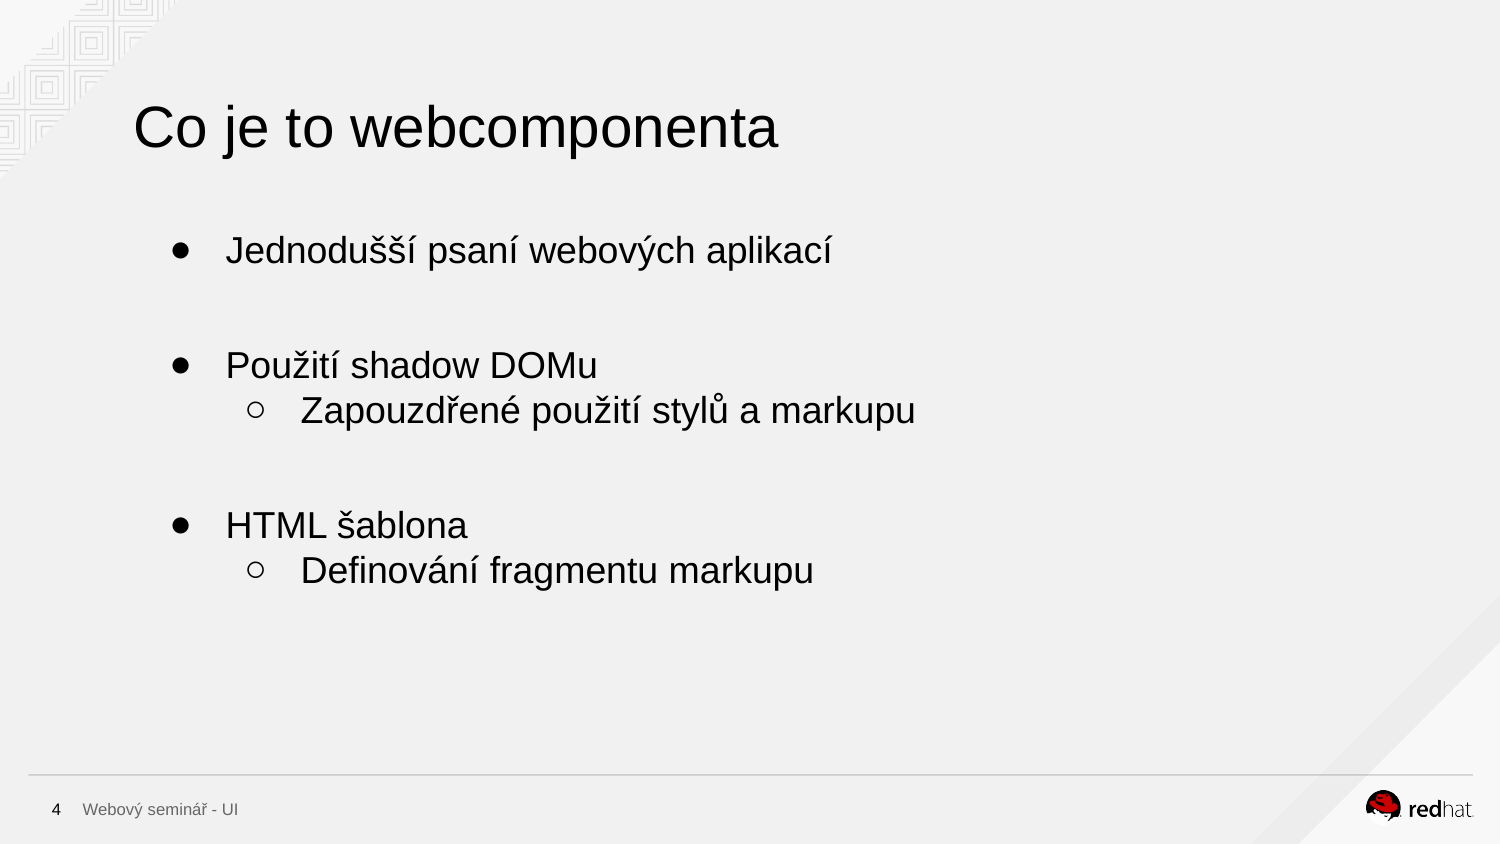

# Co je to webcomponenta

Jednodušší psaní webových aplikací

Použití shadow DOMu
Zapouzdřené použití stylů a markupu

HTML šablona
Definování fragmentu markupu
4